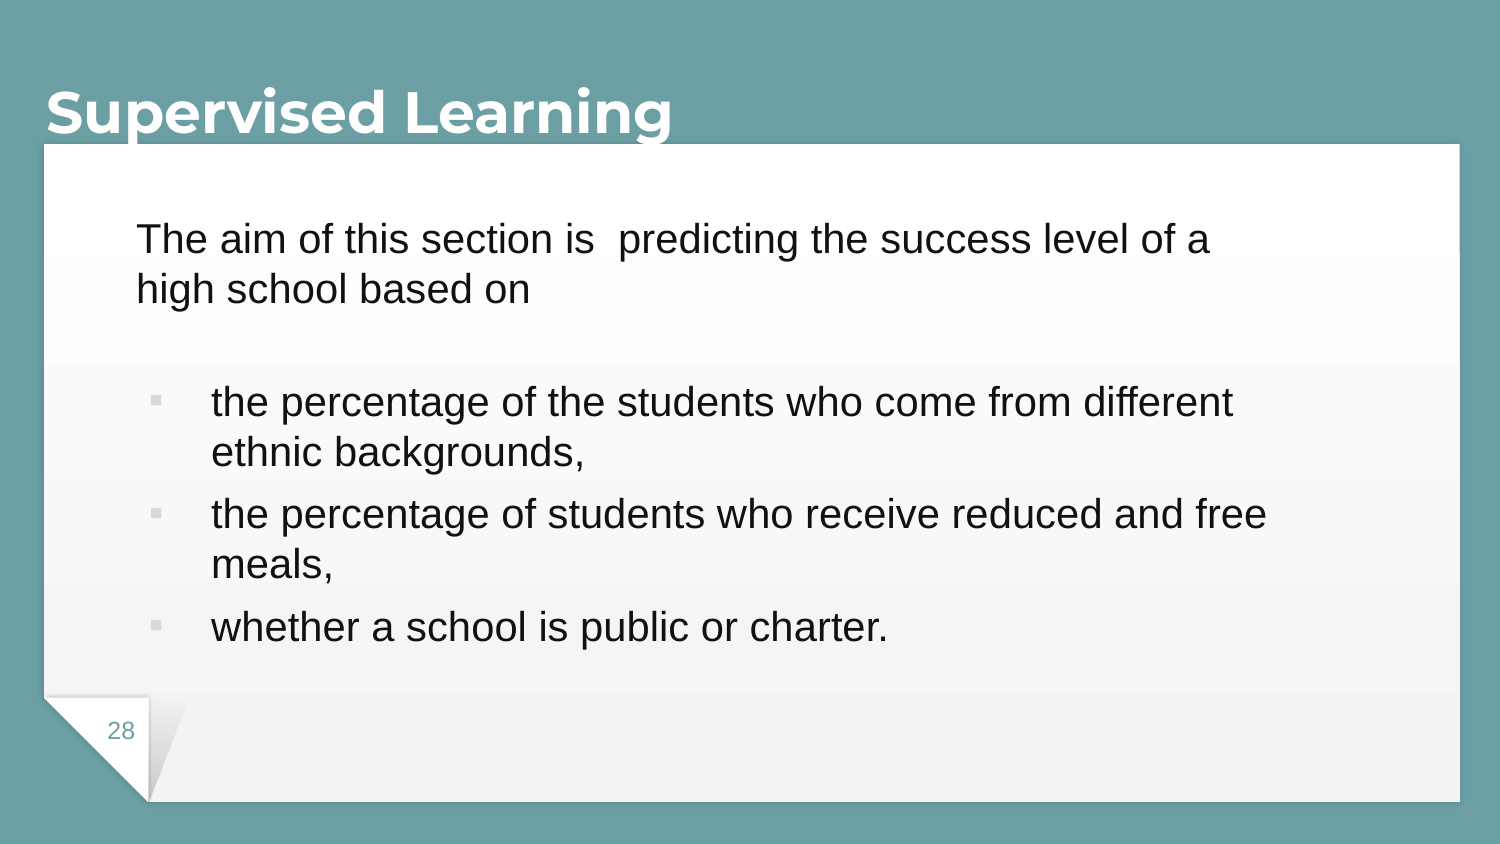

# Supervised Learning
The aim of this section is  predicting the success level of a high school based on

the percentage of the students who come from different ethnic backgrounds,
the percentage of students who receive reduced and free meals,
whether a school is public or charter.
28